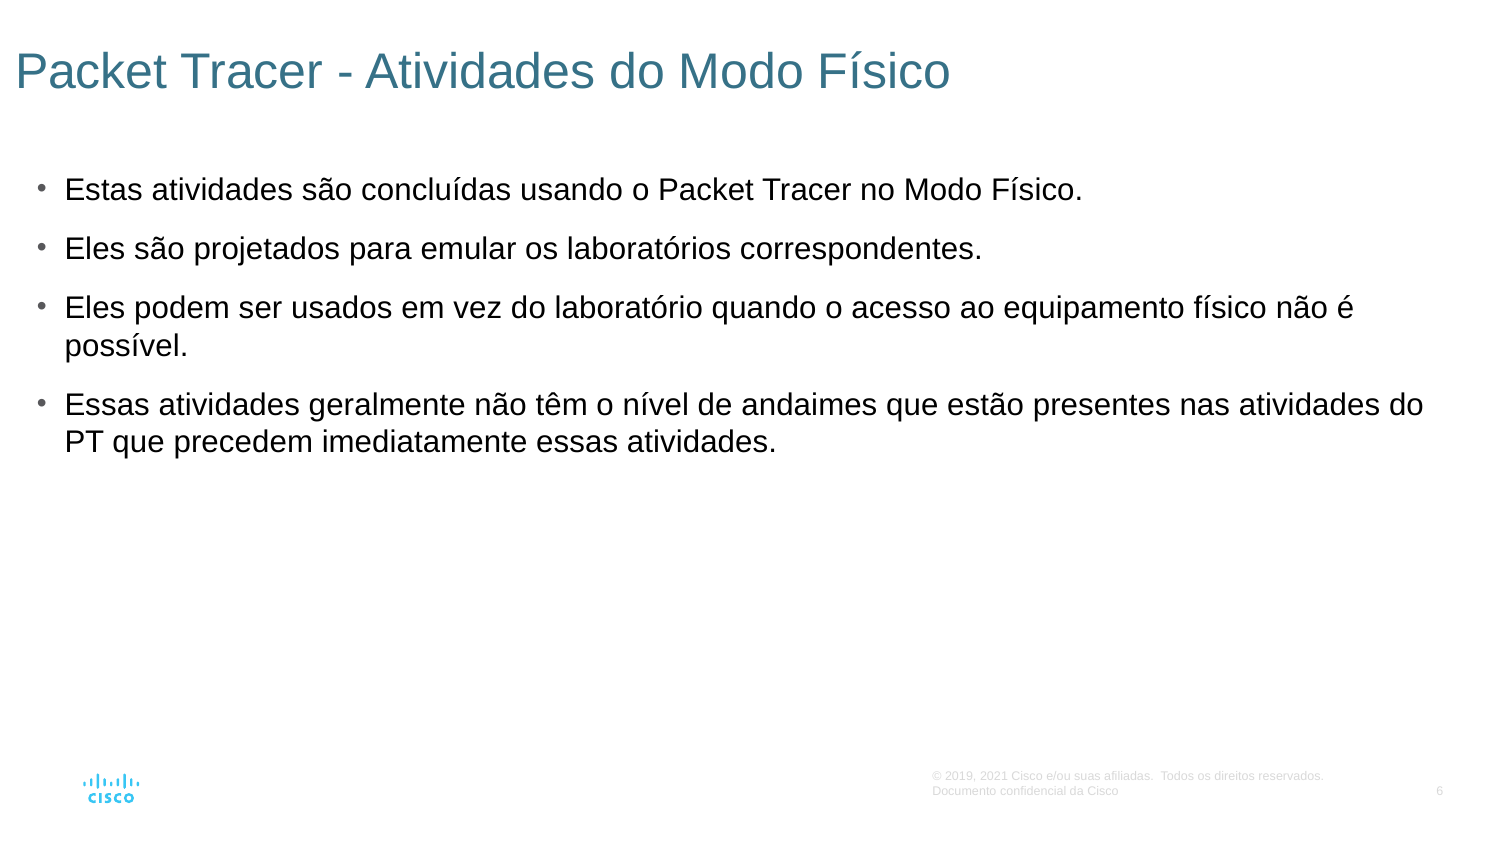

# Packet Tracer - Atividades do Modo Físico
Estas atividades são concluídas usando o Packet Tracer no Modo Físico.
Eles são projetados para emular os laboratórios correspondentes.
Eles podem ser usados em vez do laboratório quando o acesso ao equipamento físico não é possível.
Essas atividades geralmente não têm o nível de andaimes que estão presentes nas atividades do PT que precedem imediatamente essas atividades.